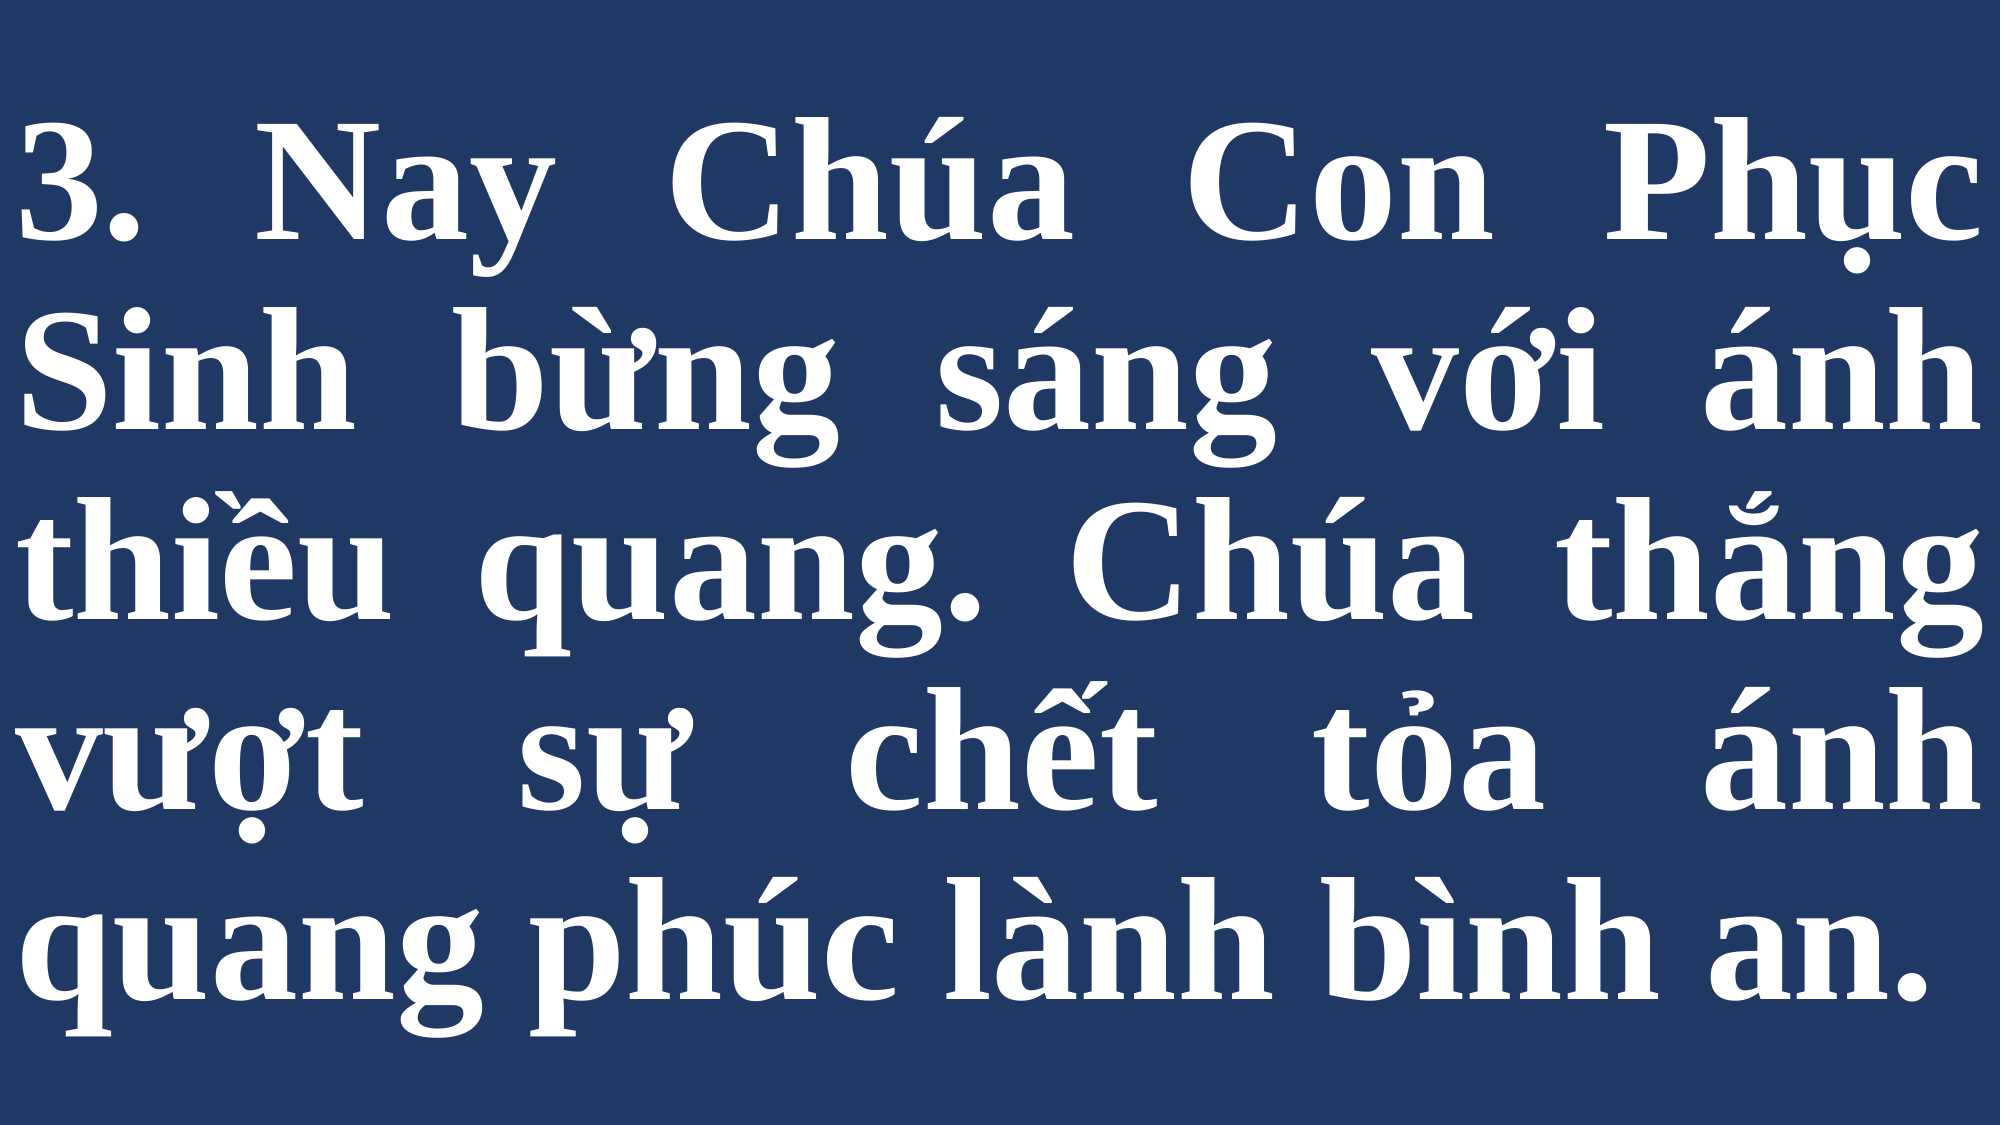

# 3. Nay Chúa Con Phục Sinh bừng sáng với ánh thiều quang. Chúa thắng vượt sự chết tỏa ánh quang phúc lành bình an.